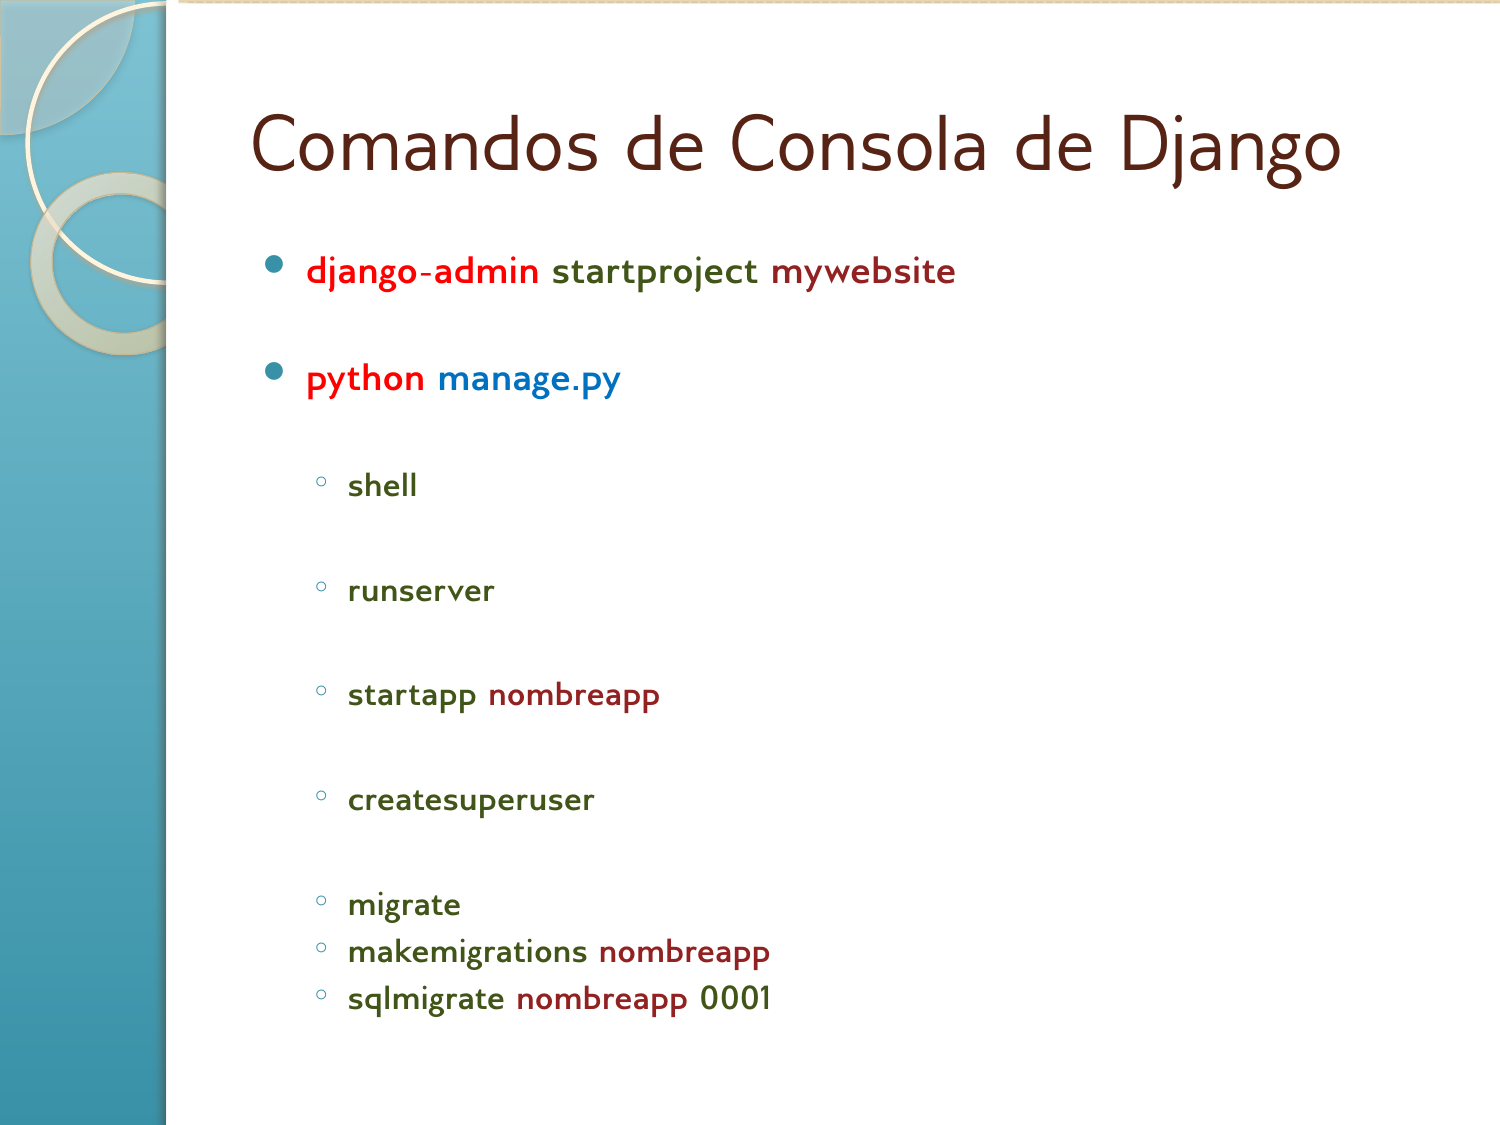

# Comandos de Consola de Django
django-admin startproject mywebsite

python manage.py

shell

runserver

startapp nombreapp

createsuperuser

migrate
makemigrations nombreapp
sqlmigrate nombreapp 0001